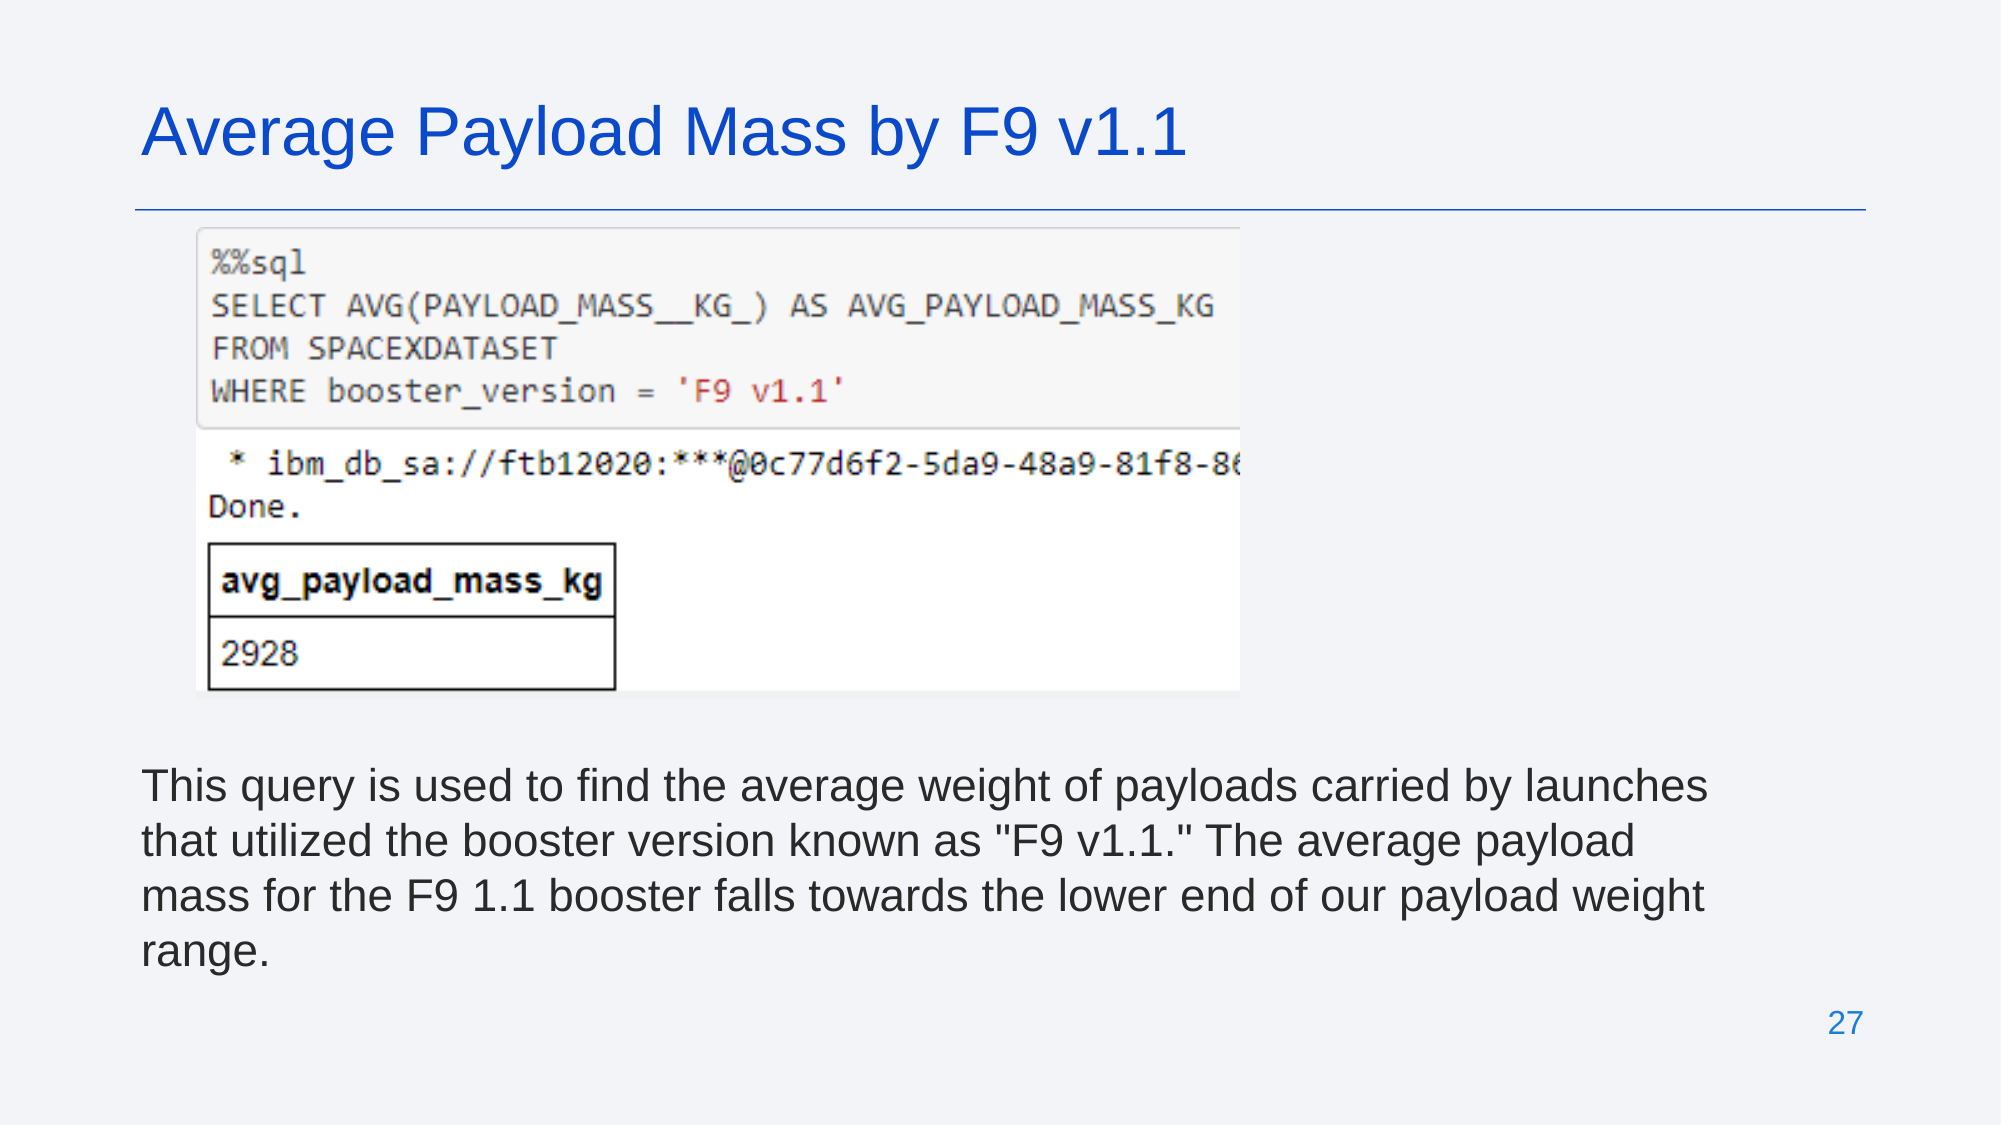

Average Payload Mass by F9 v1.1

This query is used to find the average weight of payloads carried by launches that utilized the booster version known as "F9 v1.1." The average payload mass for the F9 1.1 booster falls towards the lower end of our payload weight range.
27